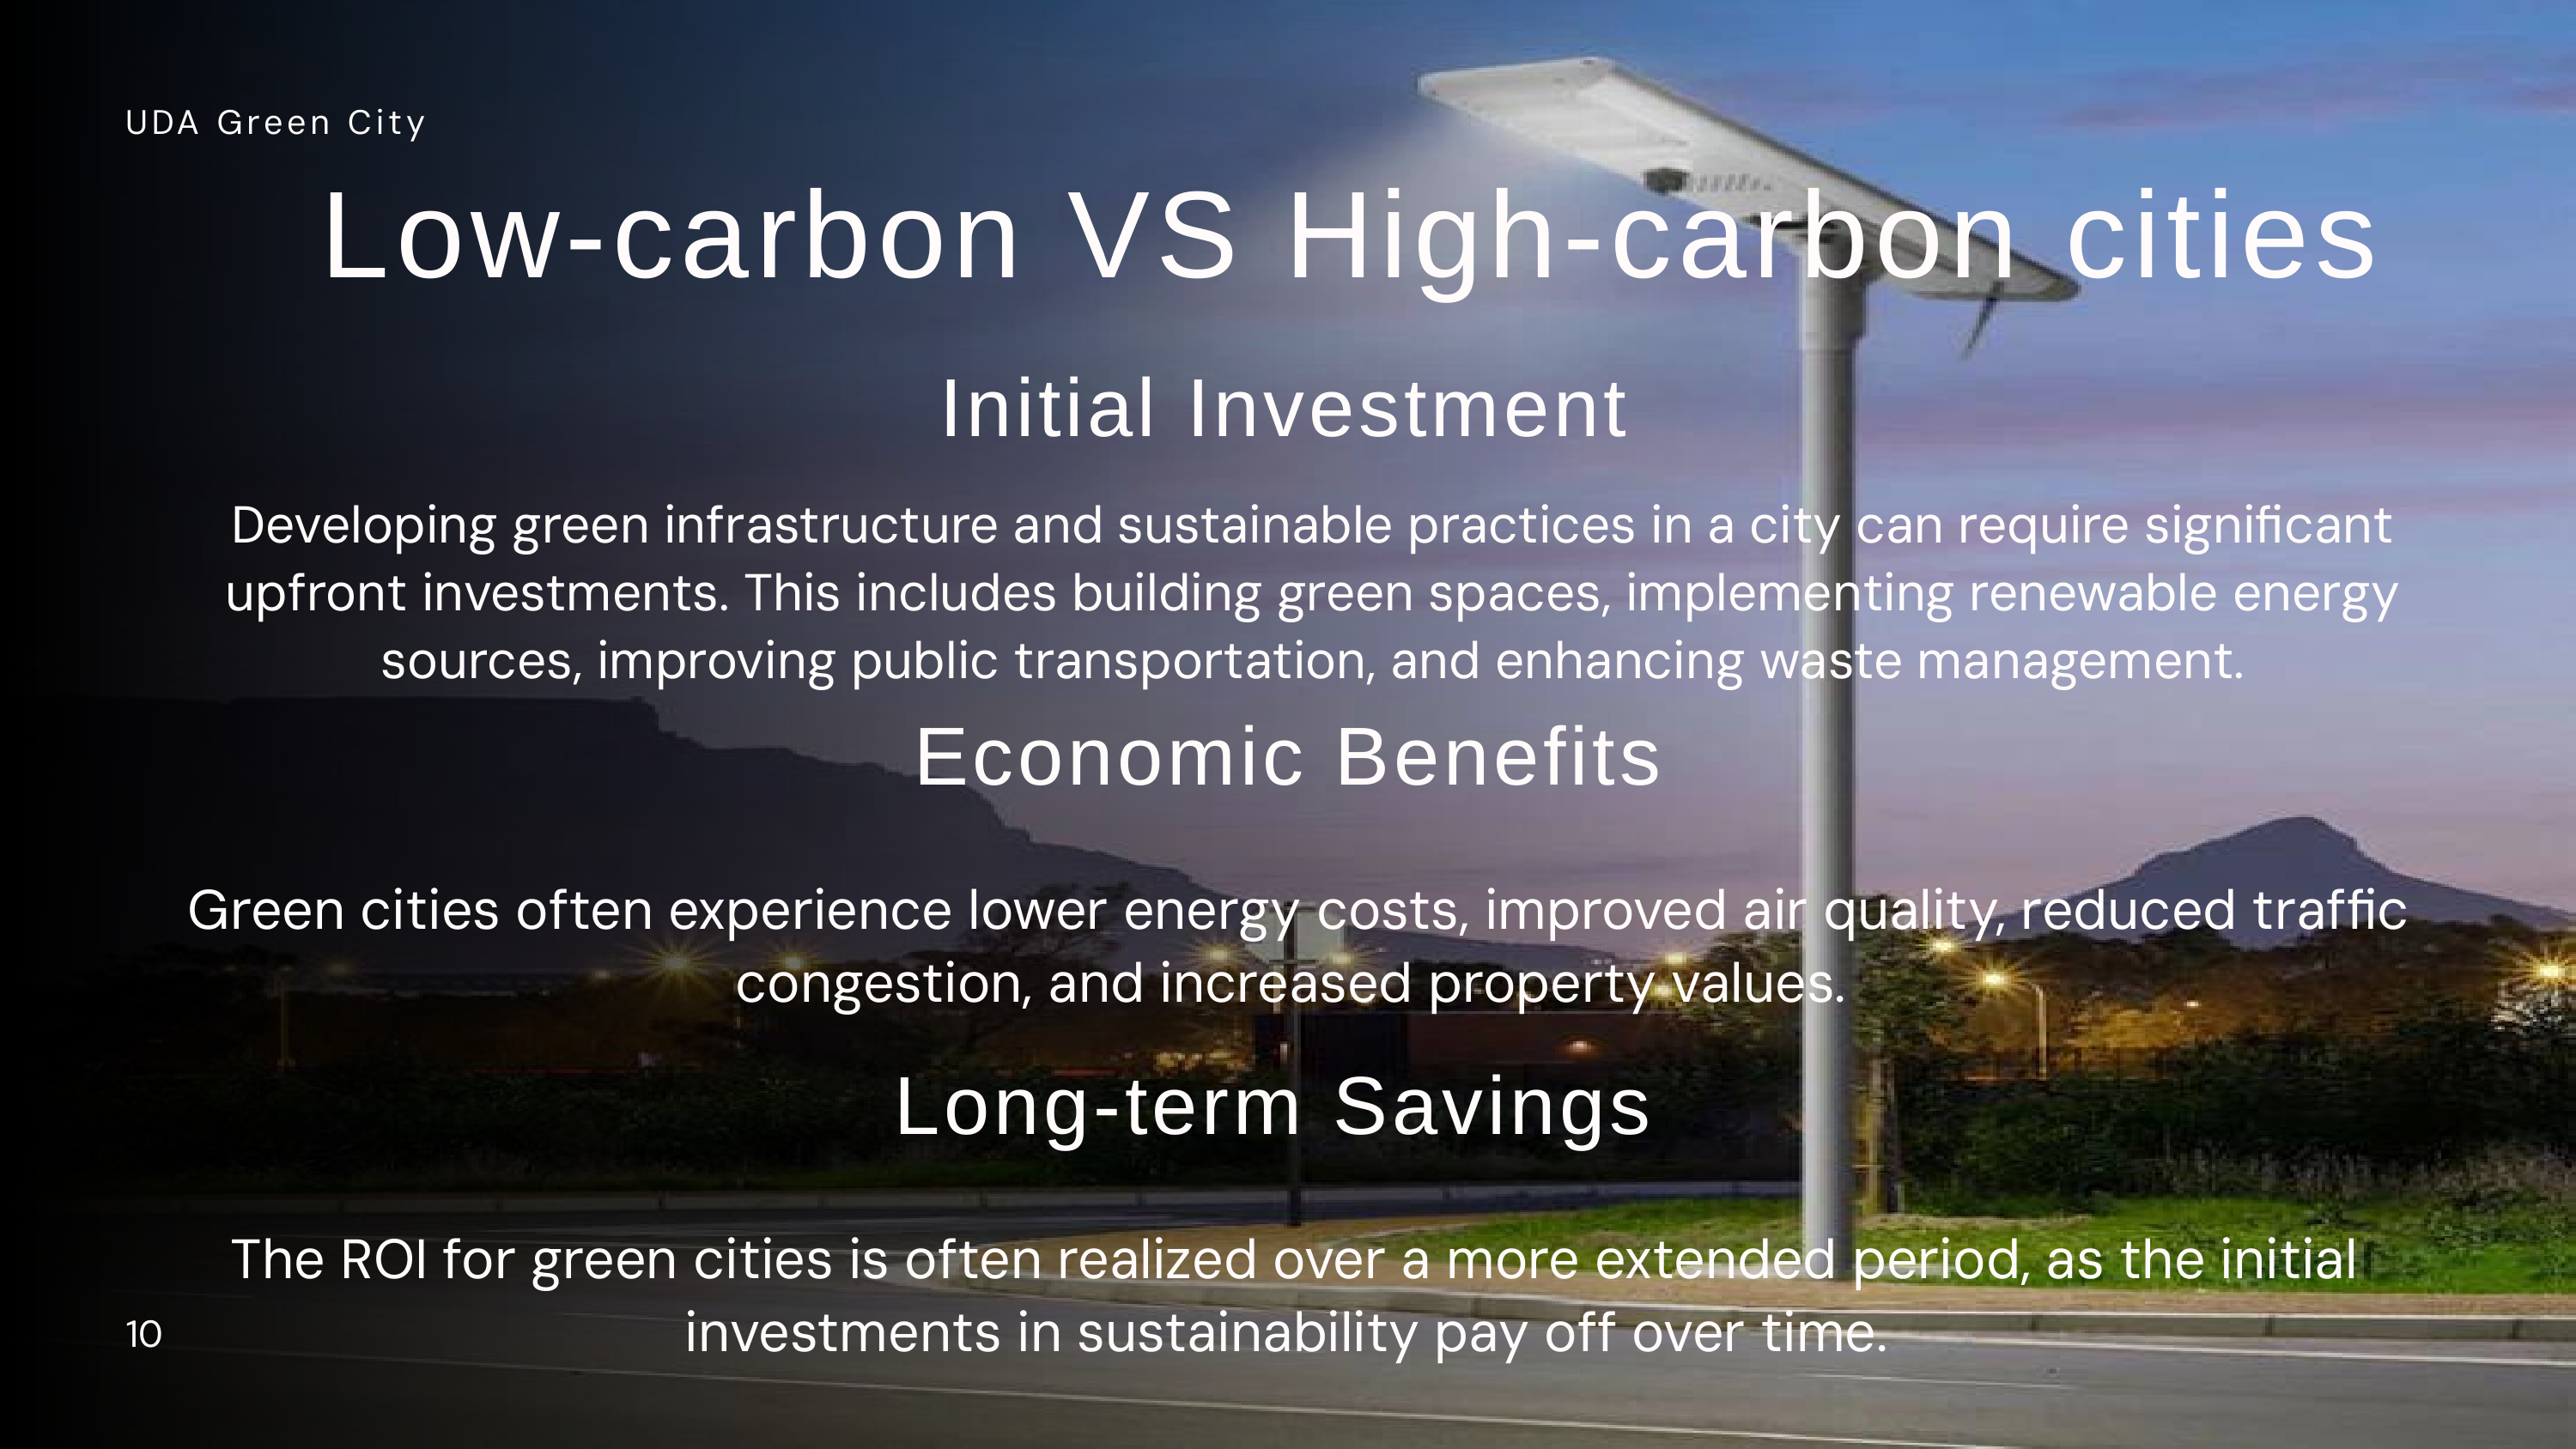

UDA Green City

Low-carbon VS High-carbon cities
Initial Investment
Developing green infrastructure and sustainable practices in a city can require significant upfront investments. This includes building green spaces, implementing renewable energy sources, improving public transportation, and enhancing waste management.
Economic Benefits
Green cities often experience lower energy costs, improved air quality, reduced traffic congestion, and increased property values.
Long-term Savings
The ROI for green cities is often realized over a more extended period, as the initial investments in sustainability pay off over time.

10